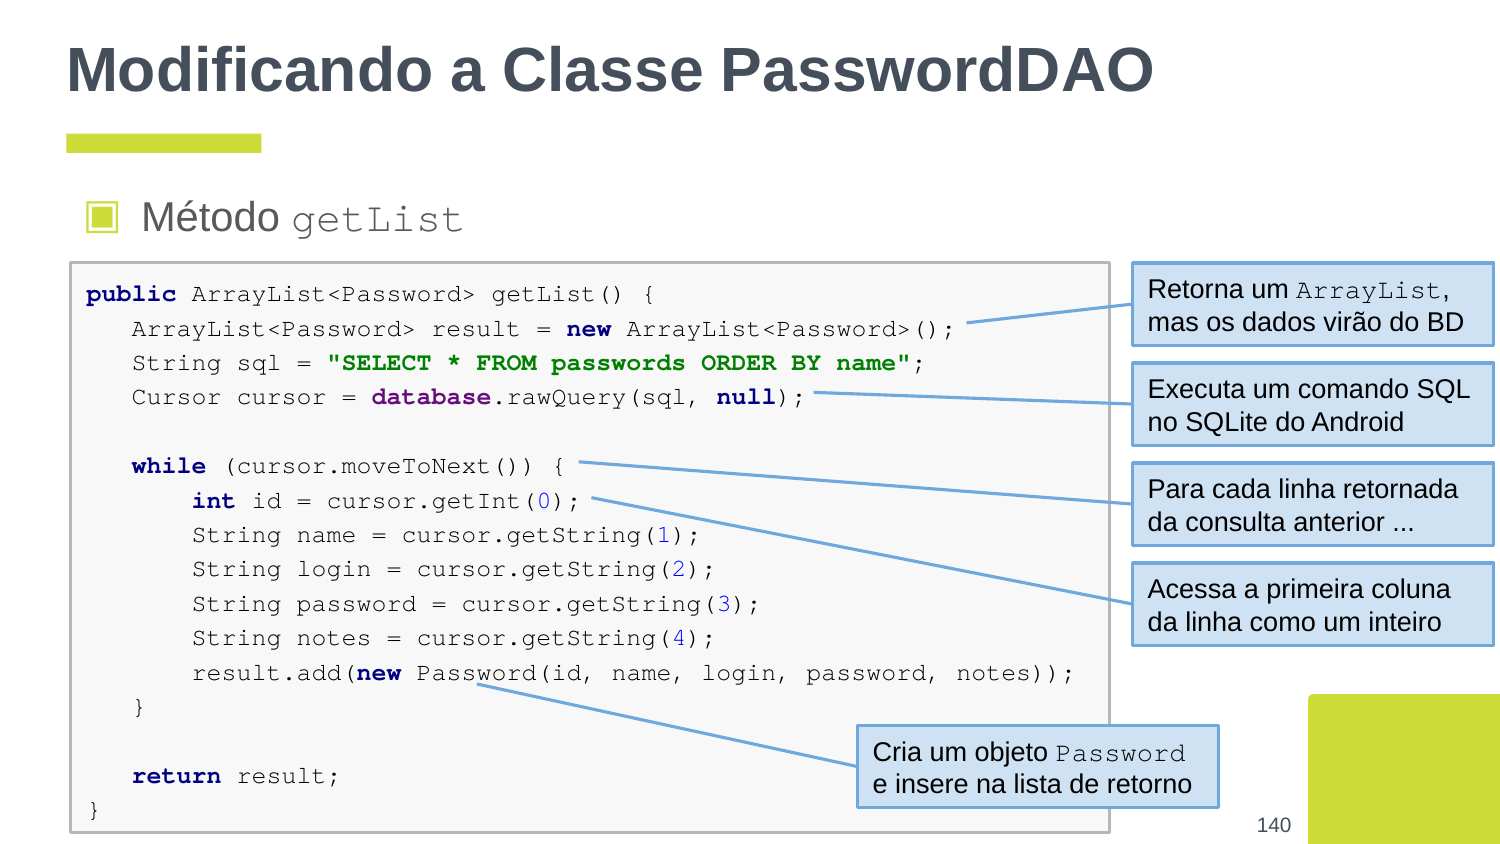

# Modificando a Classe PasswordDAO
Método getList
public ArrayList<Password> getList() {
   ArrayList<Password> result = new ArrayList<Password>();
   String sql = "SELECT * FROM passwords ORDER BY name";
   Cursor cursor = database.rawQuery(sql, null);

   while (cursor.moveToNext()) {
       int id = cursor.getInt(0);
       String name = cursor.getString(1);
       String login = cursor.getString(2);
       String password = cursor.getString(3);
       String notes = cursor.getString(4);
       result.add(new Password(id, name, login, password, notes));
   }

   return result;
}
Retorna um ArrayList, mas os dados virão do BD
Executa um comando SQL no SQLite do Android
Para cada linha retornada da consulta anterior ...
Acessa a primeira coluna da linha como um inteiro
Cria um objeto Password e insere na lista de retorno
140